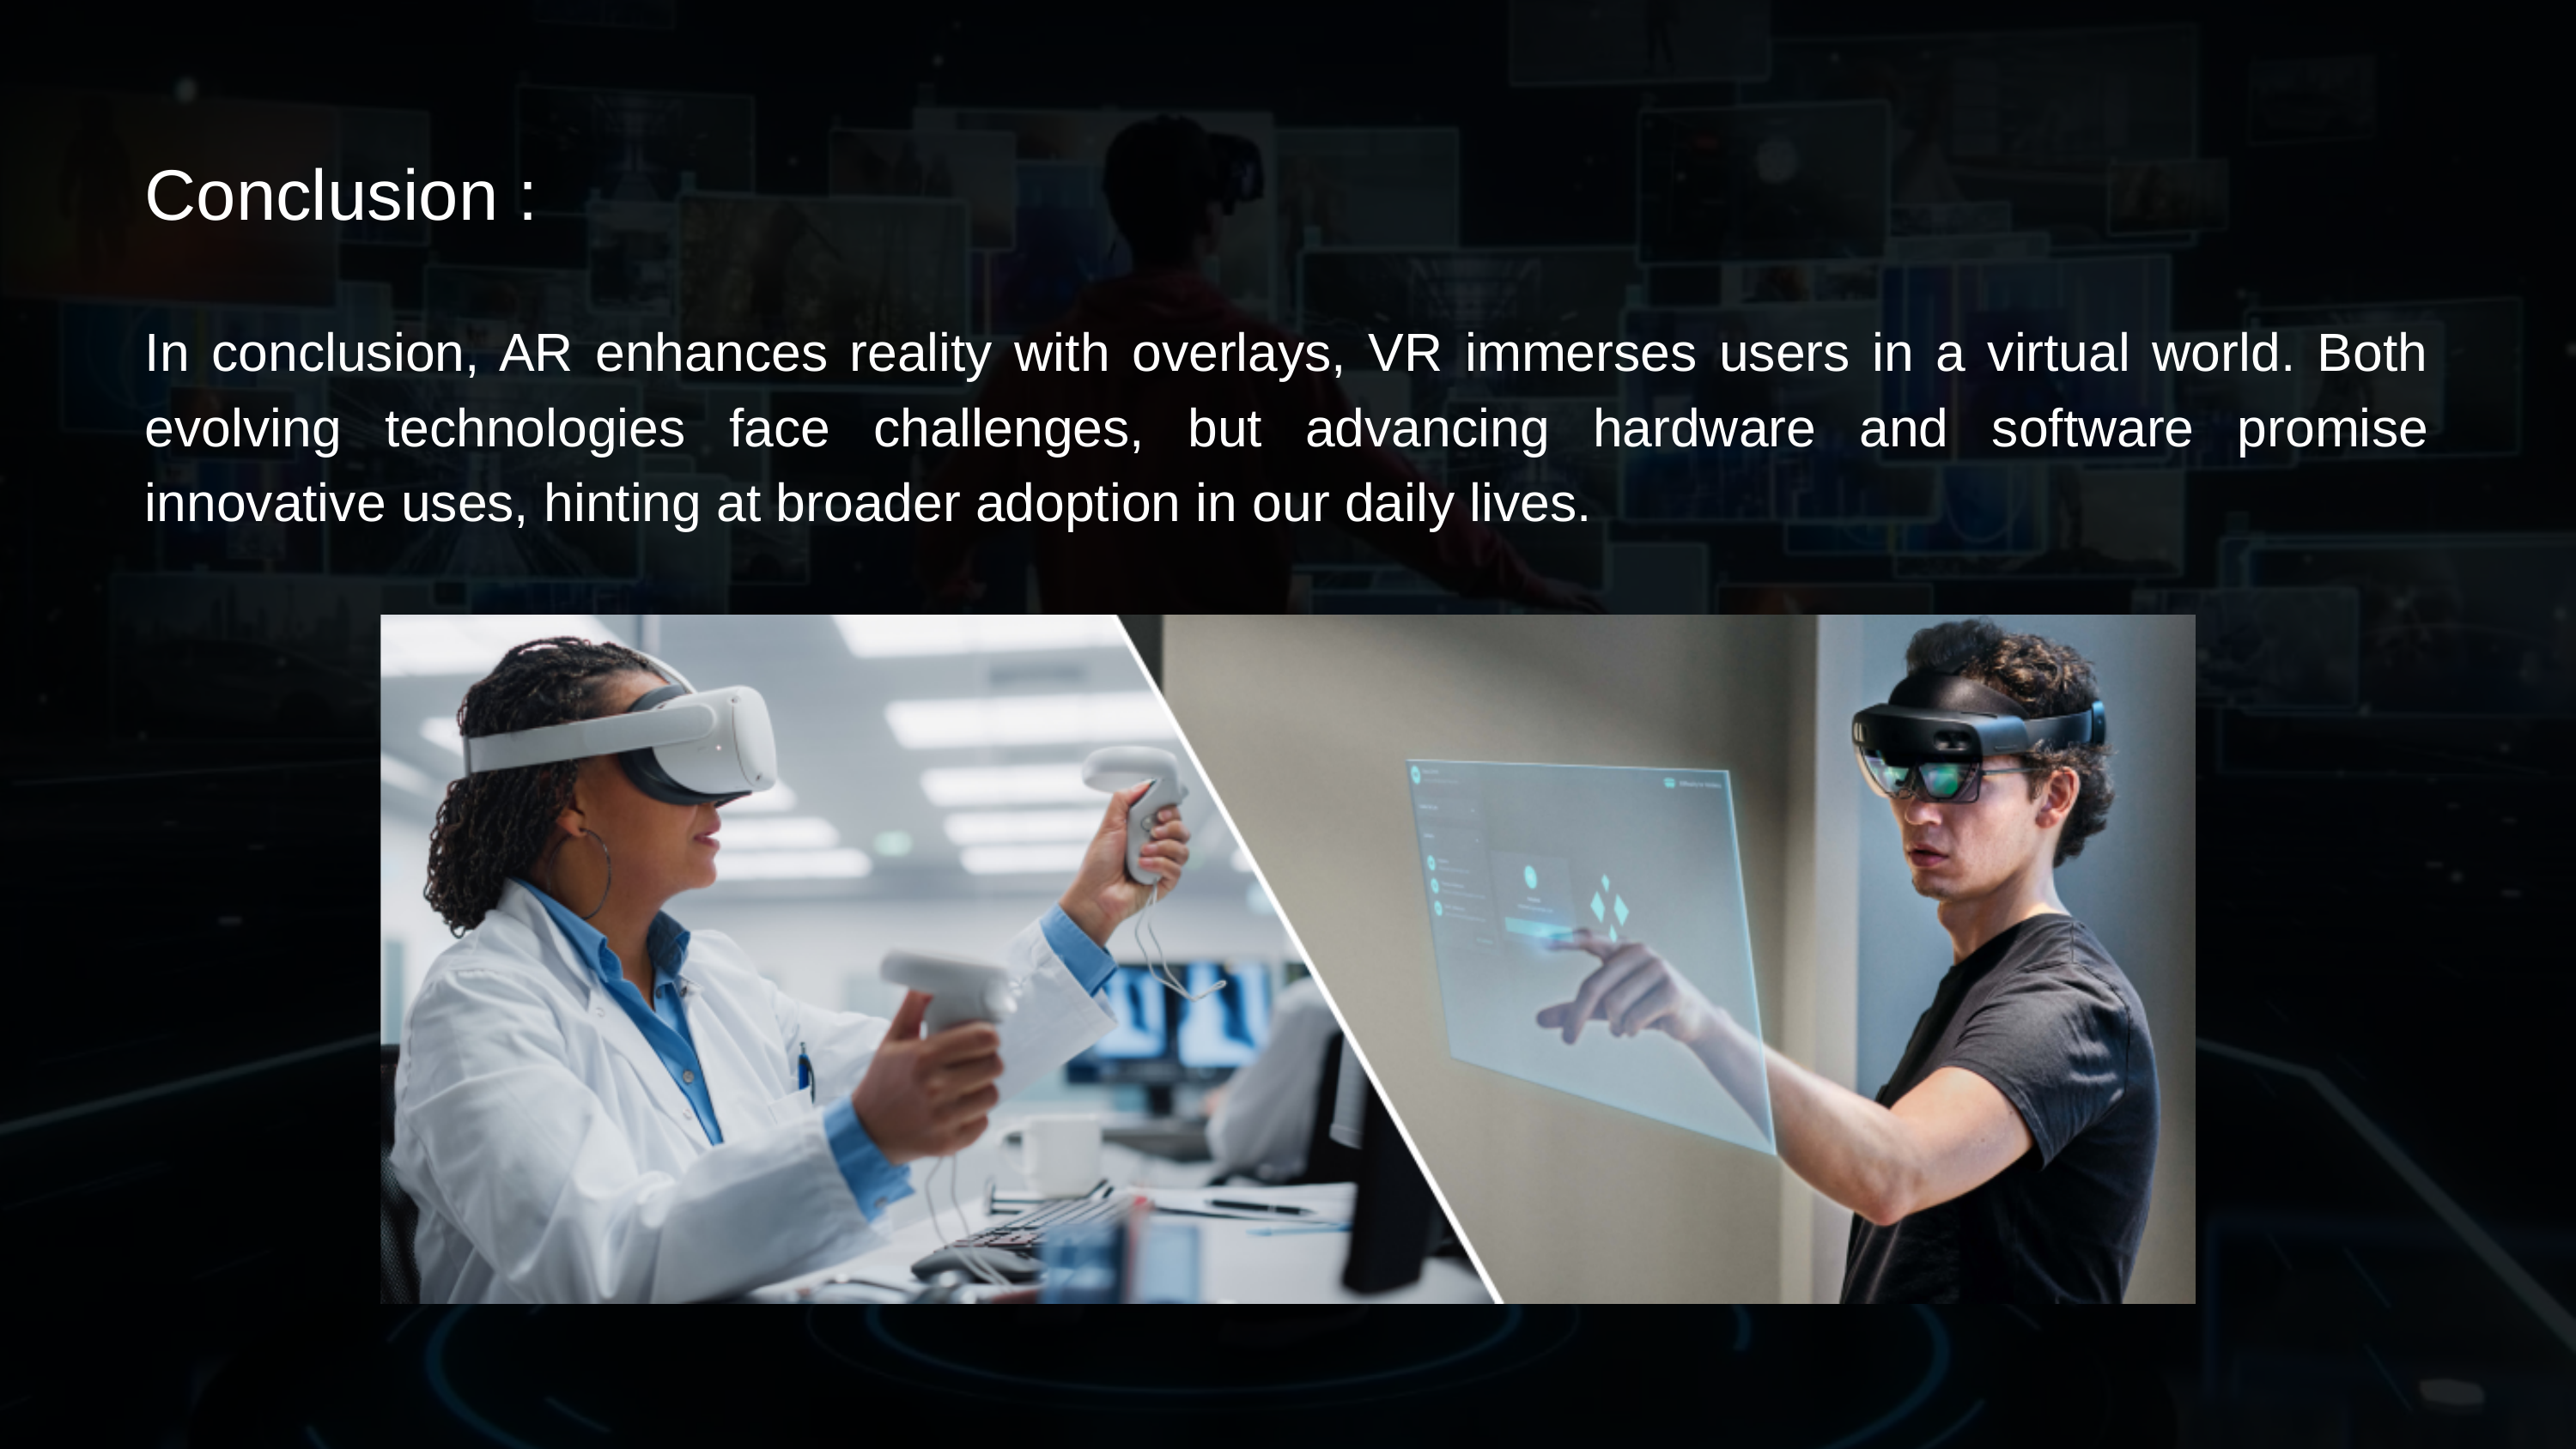

Conclusion :
In conclusion, AR enhances reality with overlays, VR immerses users in a virtual world. Both evolving technologies face challenges, but advancing hardware and software promise innovative uses, hinting at broader adoption in our daily lives.